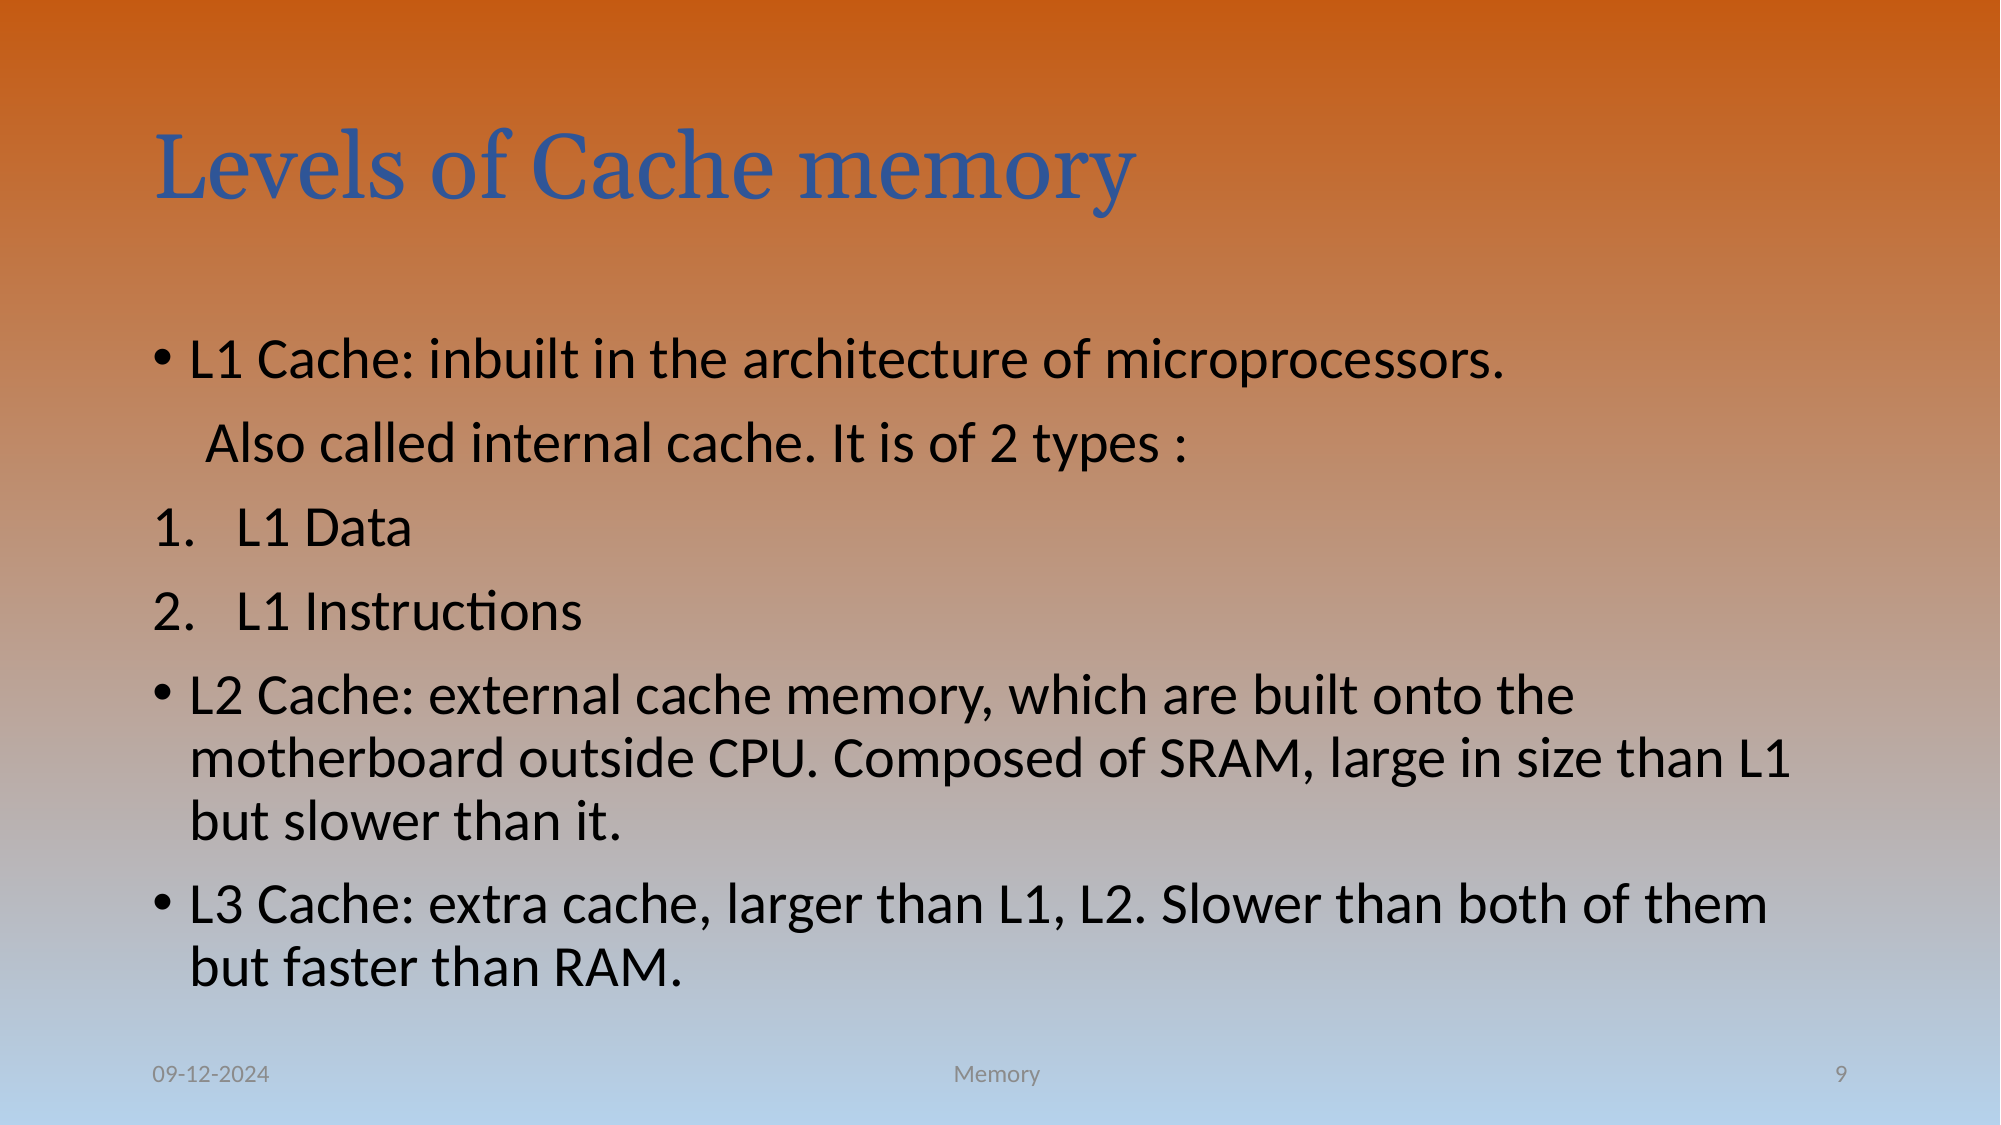

# Levels of Cache memory
L1 Cache: inbuilt in the architecture of microprocessors.
    Also called internal cache. It is of 2 types :
L1 Data
L1 Instructions
L2 Cache: external cache memory, which are built onto the motherboard outside CPU. Composed of SRAM, large in size than L1 but slower than it.
L3 Cache: extra cache, larger than L1, L2. Slower than both of them but faster than RAM.

09-12-2024
Memory
9